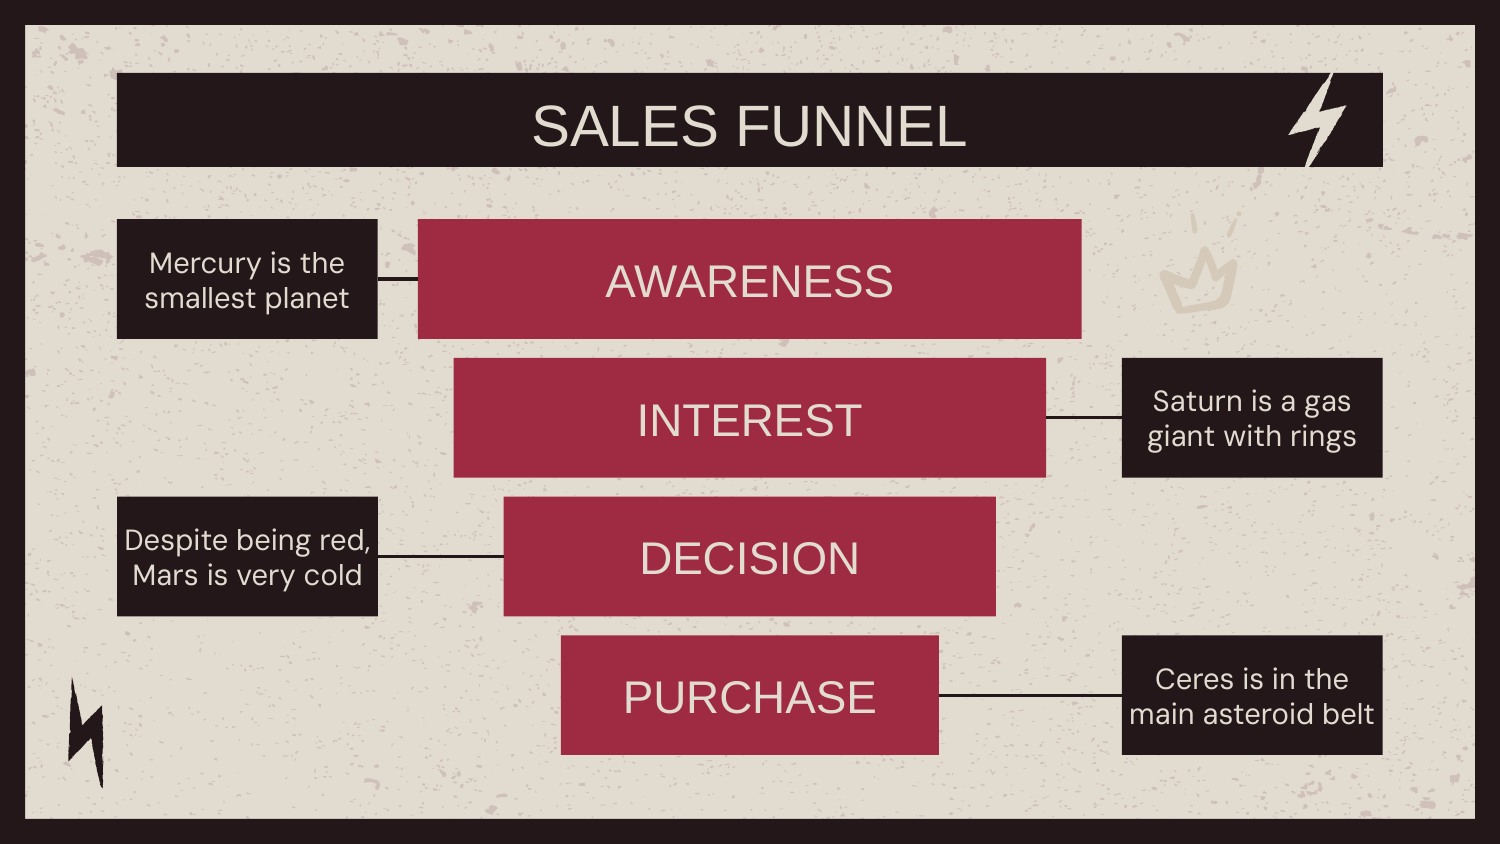

# SALES FUNNEL

Mercury is the smallest planet
AWARENESS

INTEREST
Saturn is a gas giant with rings
Despite being red, Mars is very cold
DECISION
PURCHASE
Ceres is in the main asteroid belt